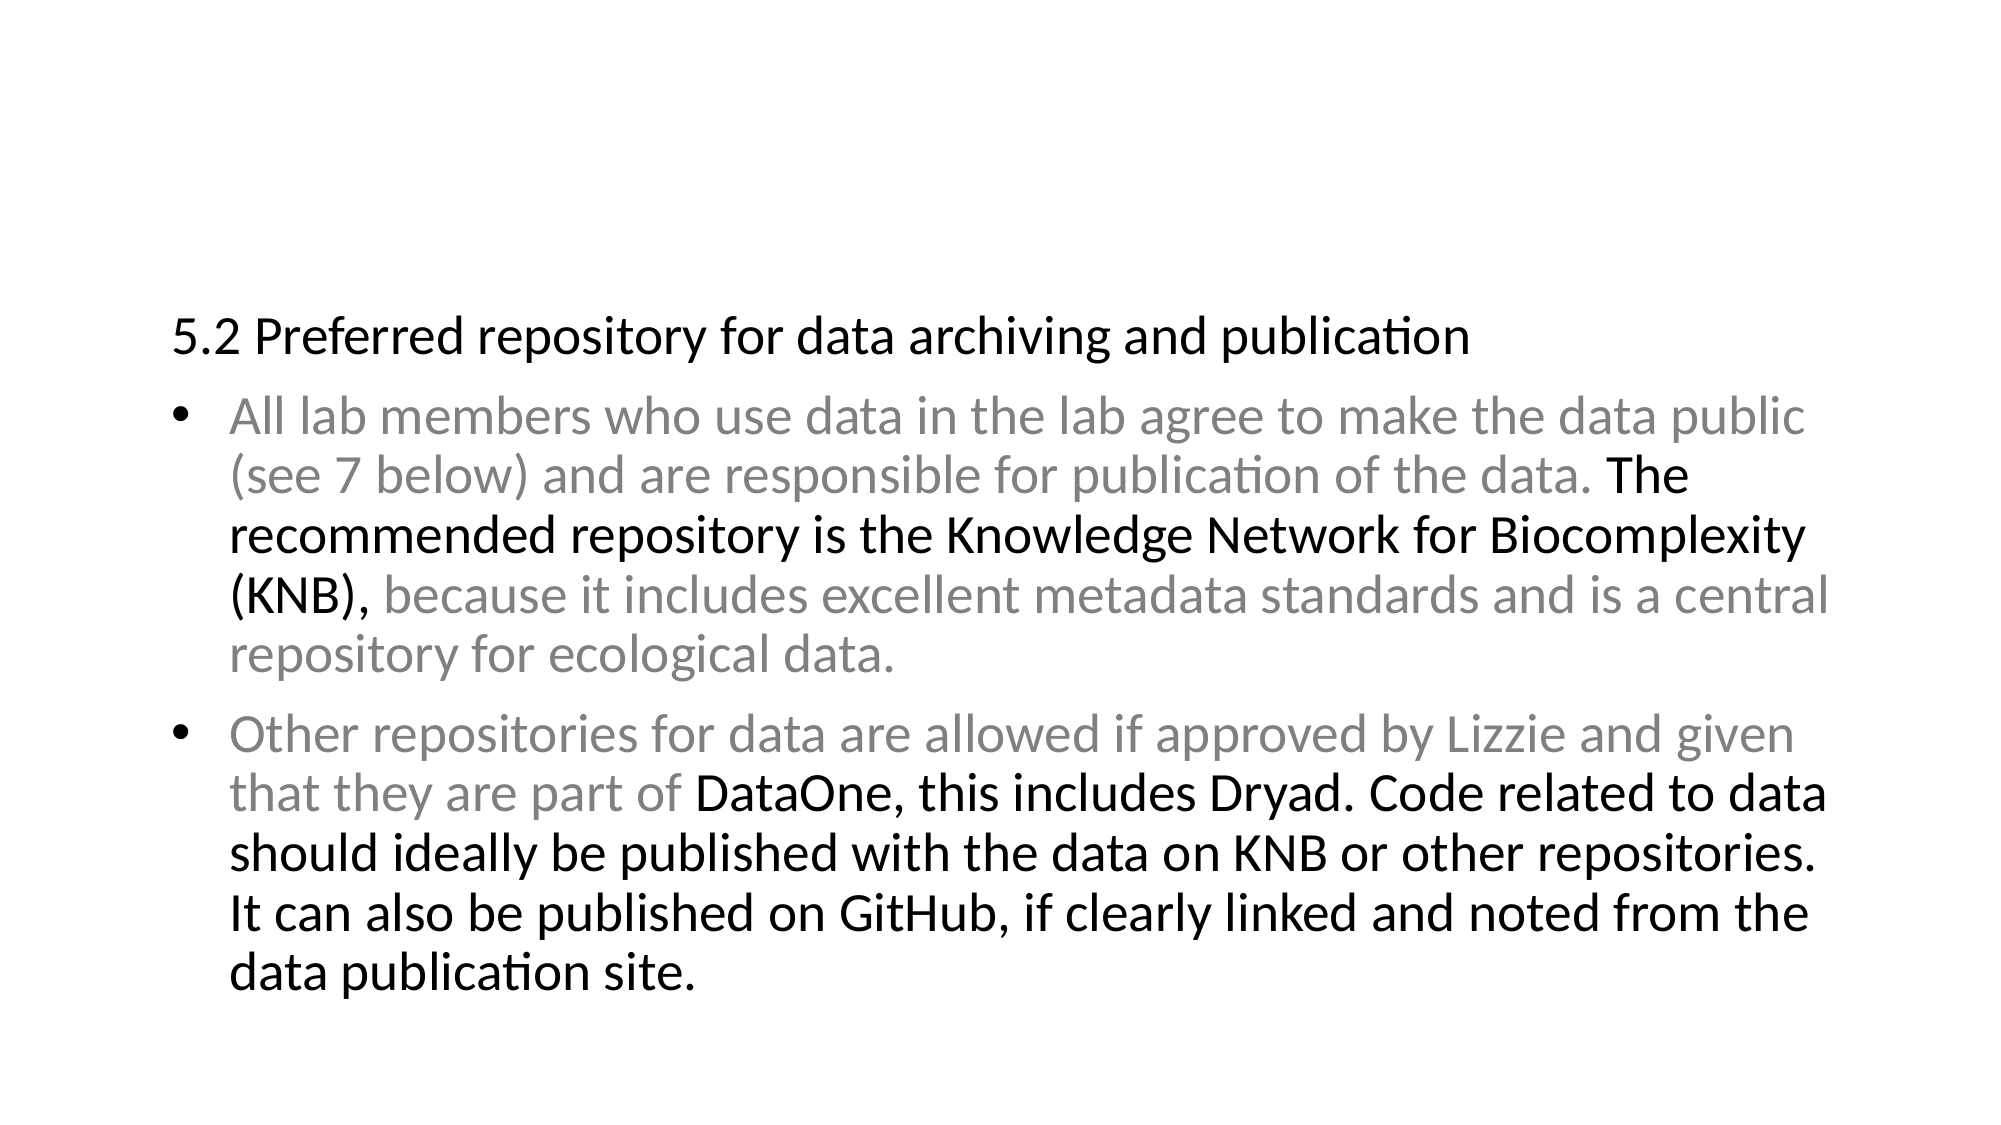

#
5.2 Preferred repository for data archiving and publication
All lab members who use data in the lab agree to make the data public (see 7 below) and are responsible for publication of the data. The recommended repository is the Knowledge Network for Biocomplexity (KNB), because it includes excellent metadata standards and is a central repository for ecological data.
Other repositories for data are allowed if approved by Lizzie and given that they are part of DataOne, this includes Dryad. Code related to data should ideally be published with the data on KNB or other repositories. It can also be published on GitHub, if clearly linked and noted from the data publication site.